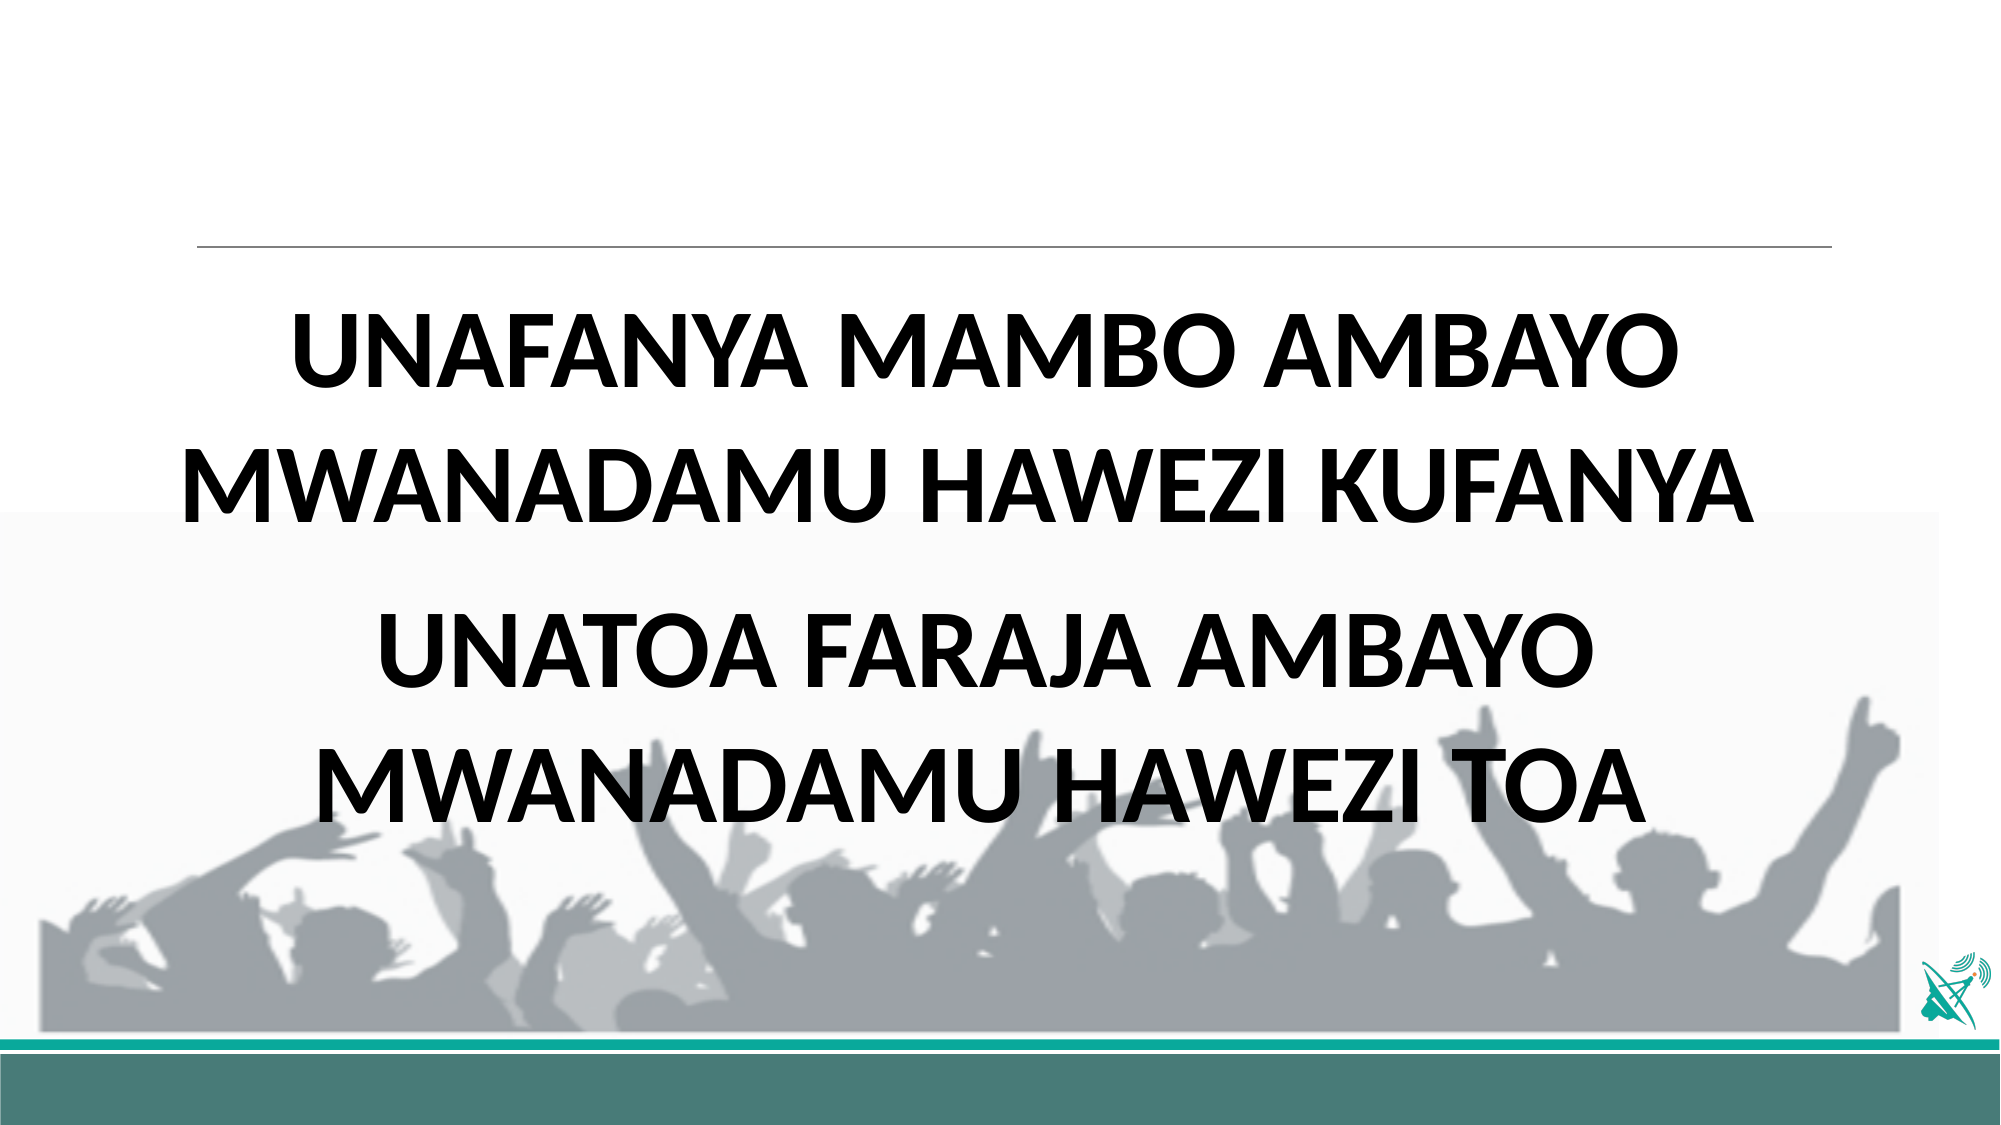

UNAFANYA MAMBO AMBAYO MWANADAMU HAWEZI KUFANYA
UNATOA FARAJA AMBAYO MWANADAMU HAWEZI TOA